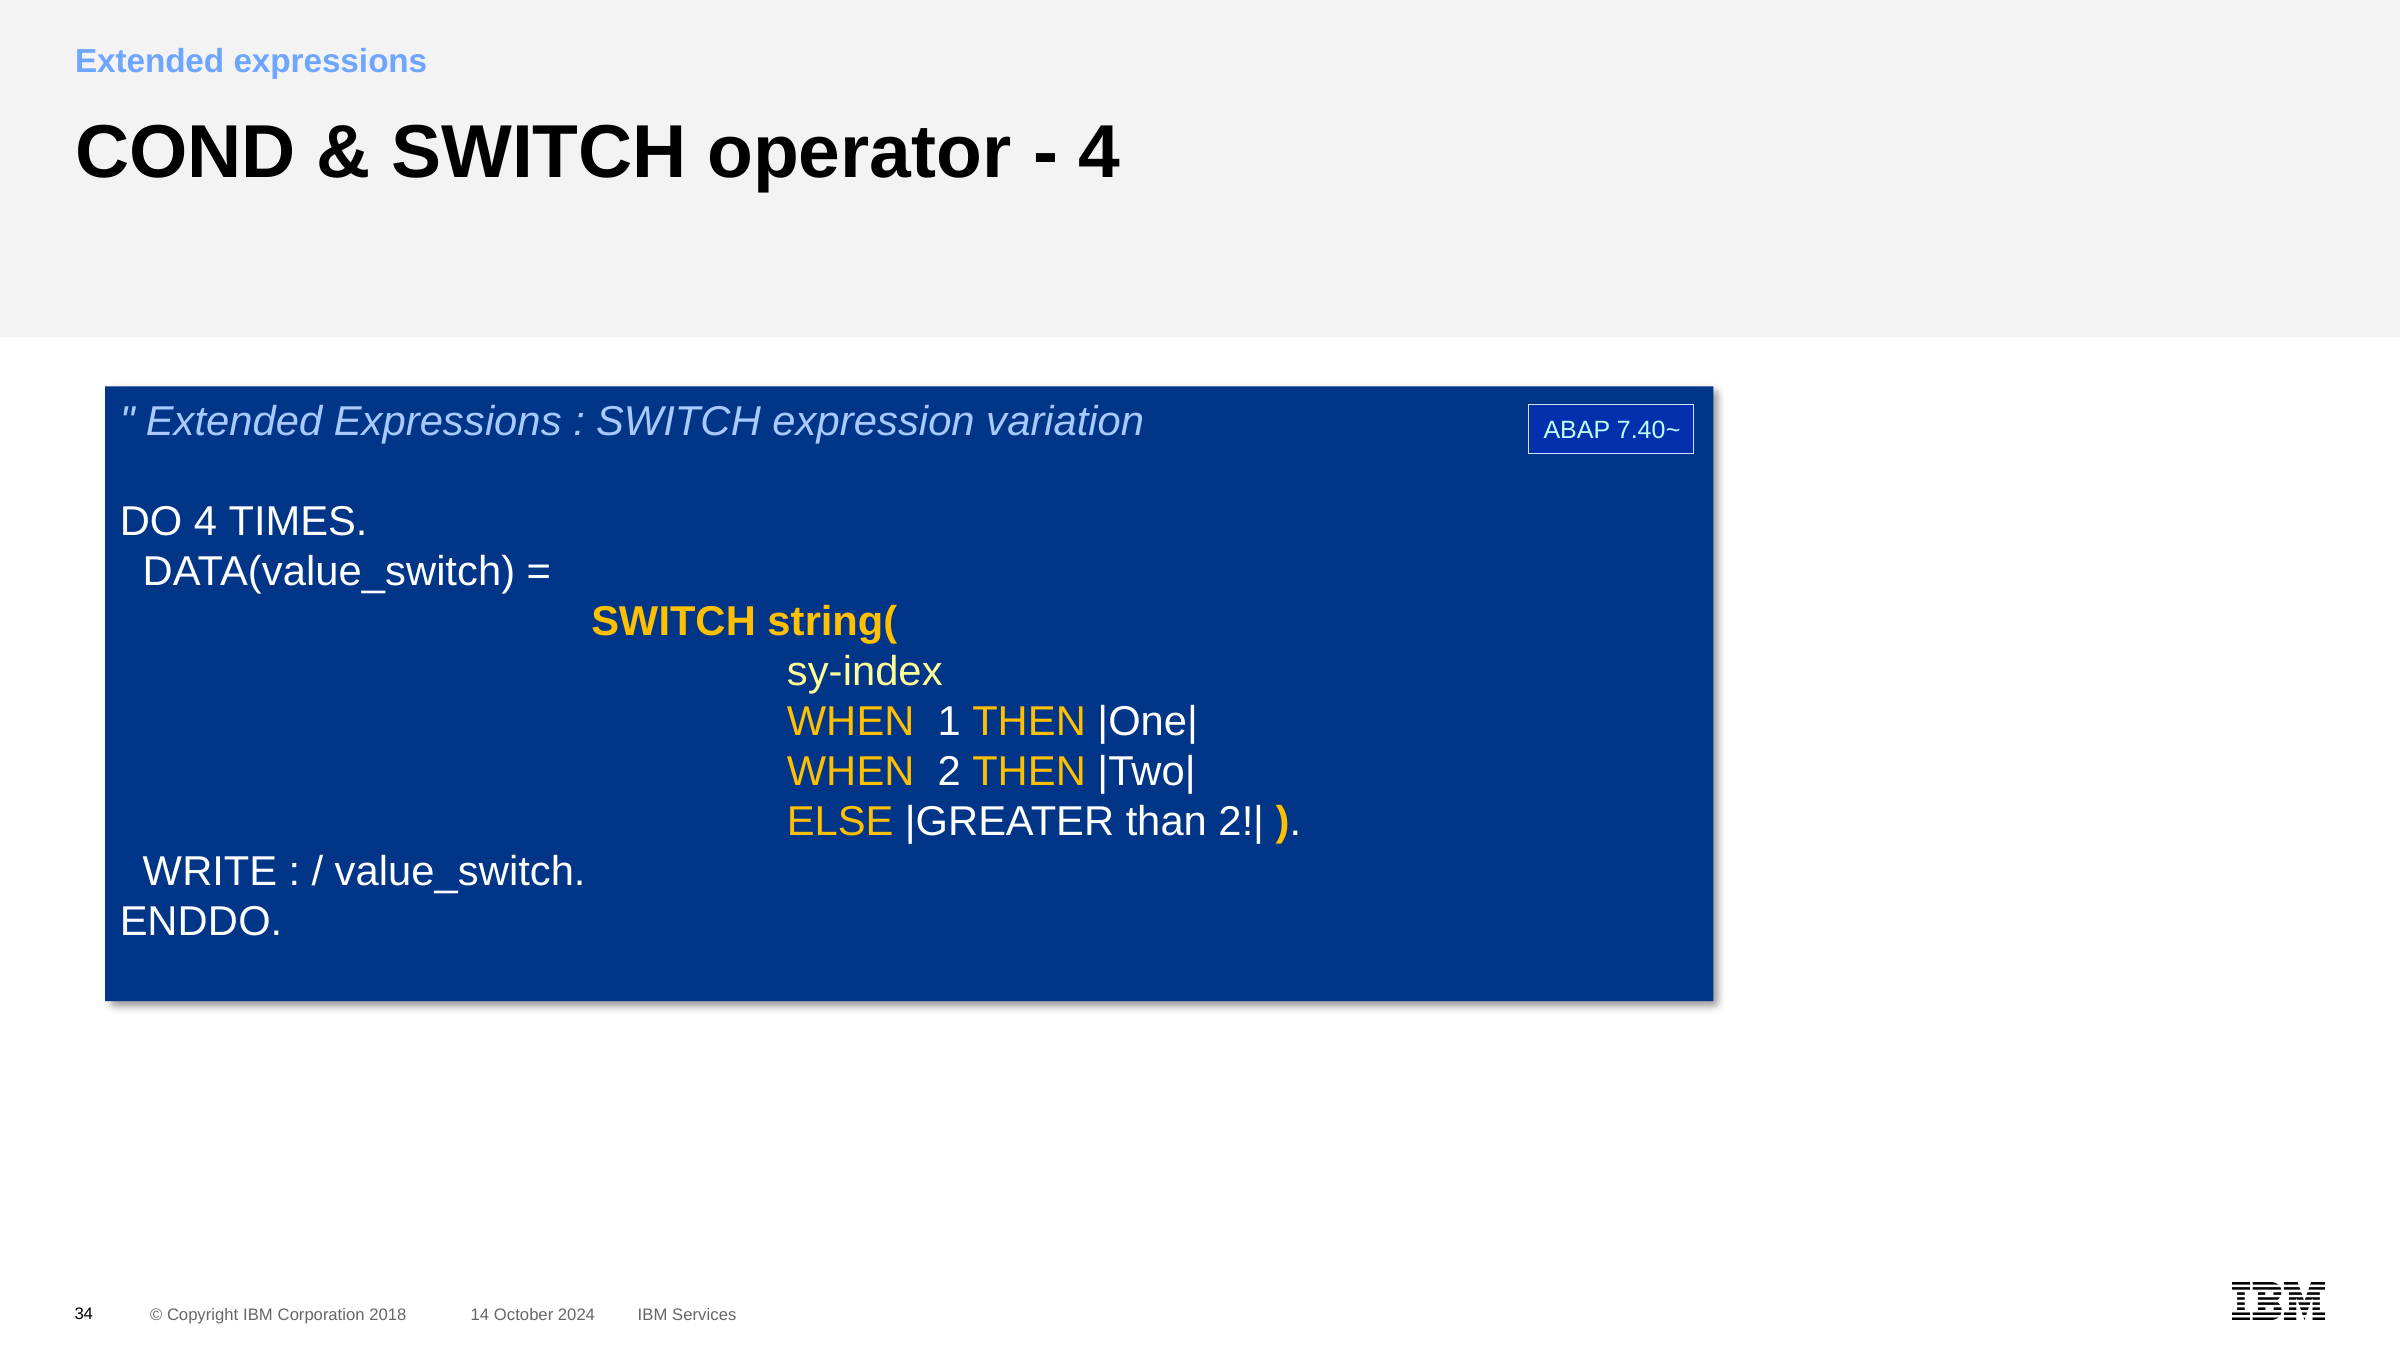

Extended expressions

# COND & SWITCH operator - 4
" Extended Expressions : SWITCH expression variation
DO 4 TIMES.
  DATA(value_switch) =
                                         SWITCH string(
                                                          sy-index
                                                          WHEN  1 THEN |One|
                                                          WHEN  2 THEN |Two|
                                                          ELSE |GREATER than 2!| ).
  WRITE : / value_switch.
ENDDO.
ABAP 7.40~